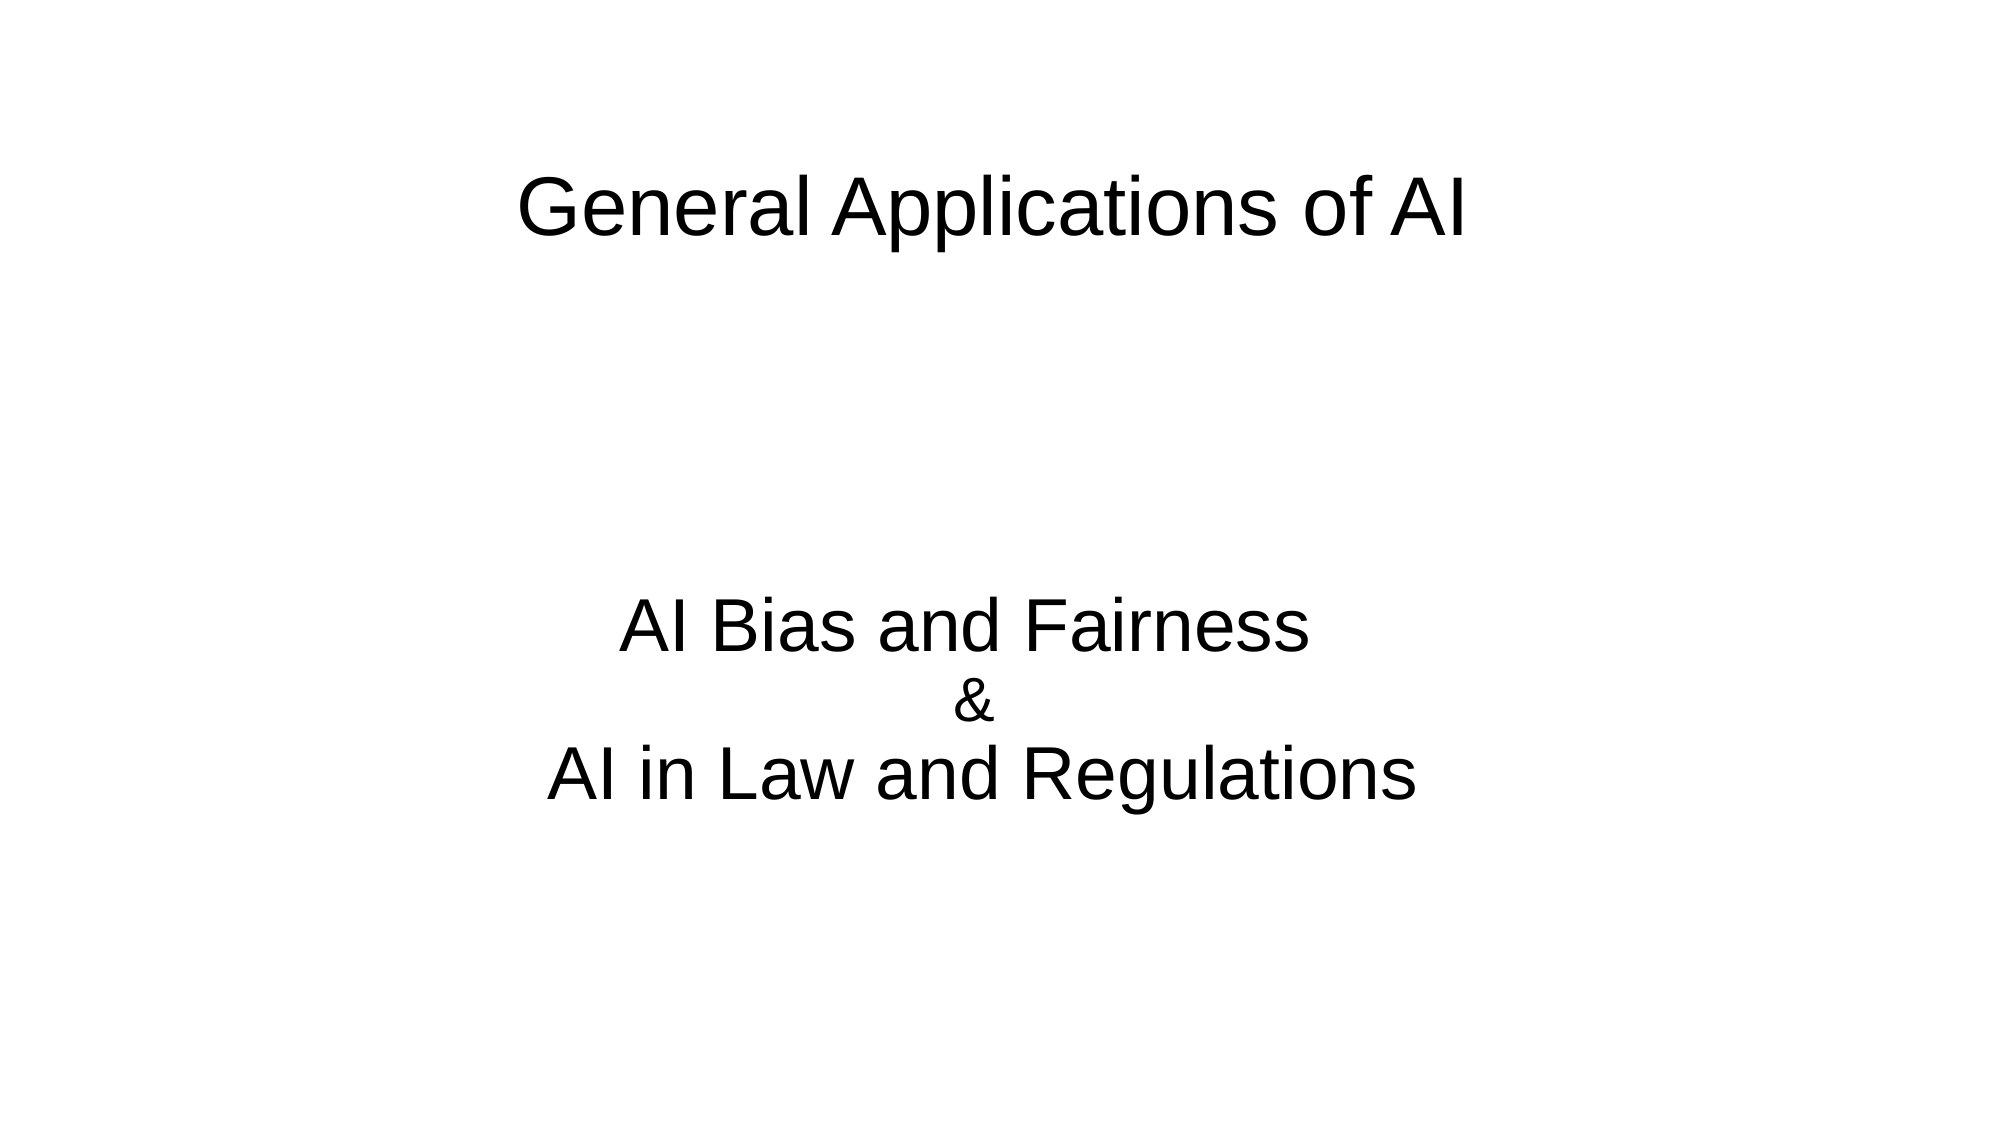

General Applications of AI
# AI Bias and Fairness & AI in Law and Regulations